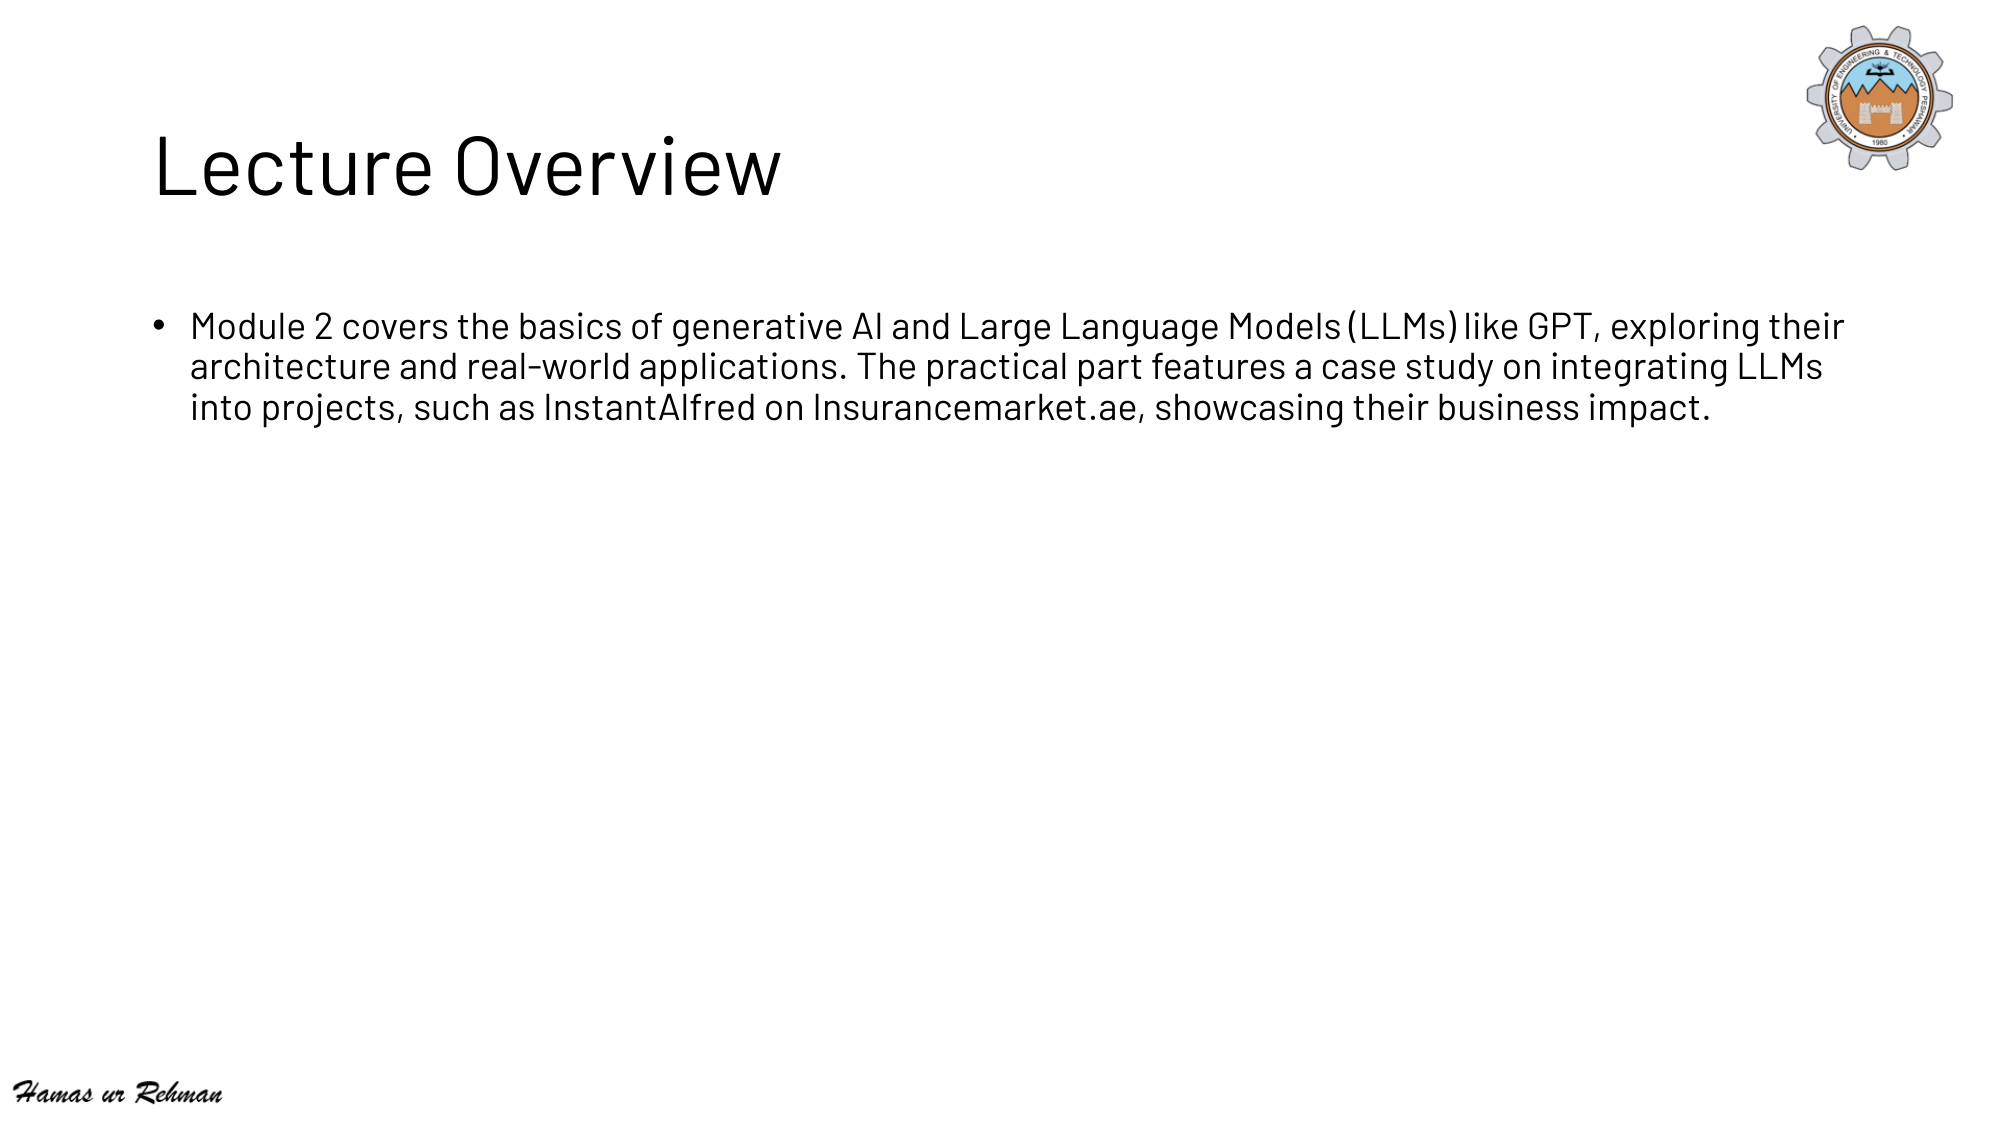

# Lecture Overview
Module 2 covers the basics of generative AI and Large Language Models (LLMs) like GPT, exploring their architecture and real-world applications. The practical part features a case study on integrating LLMs into projects, such as InstantAlfred on Insurancemarket.ae, showcasing their business impact.